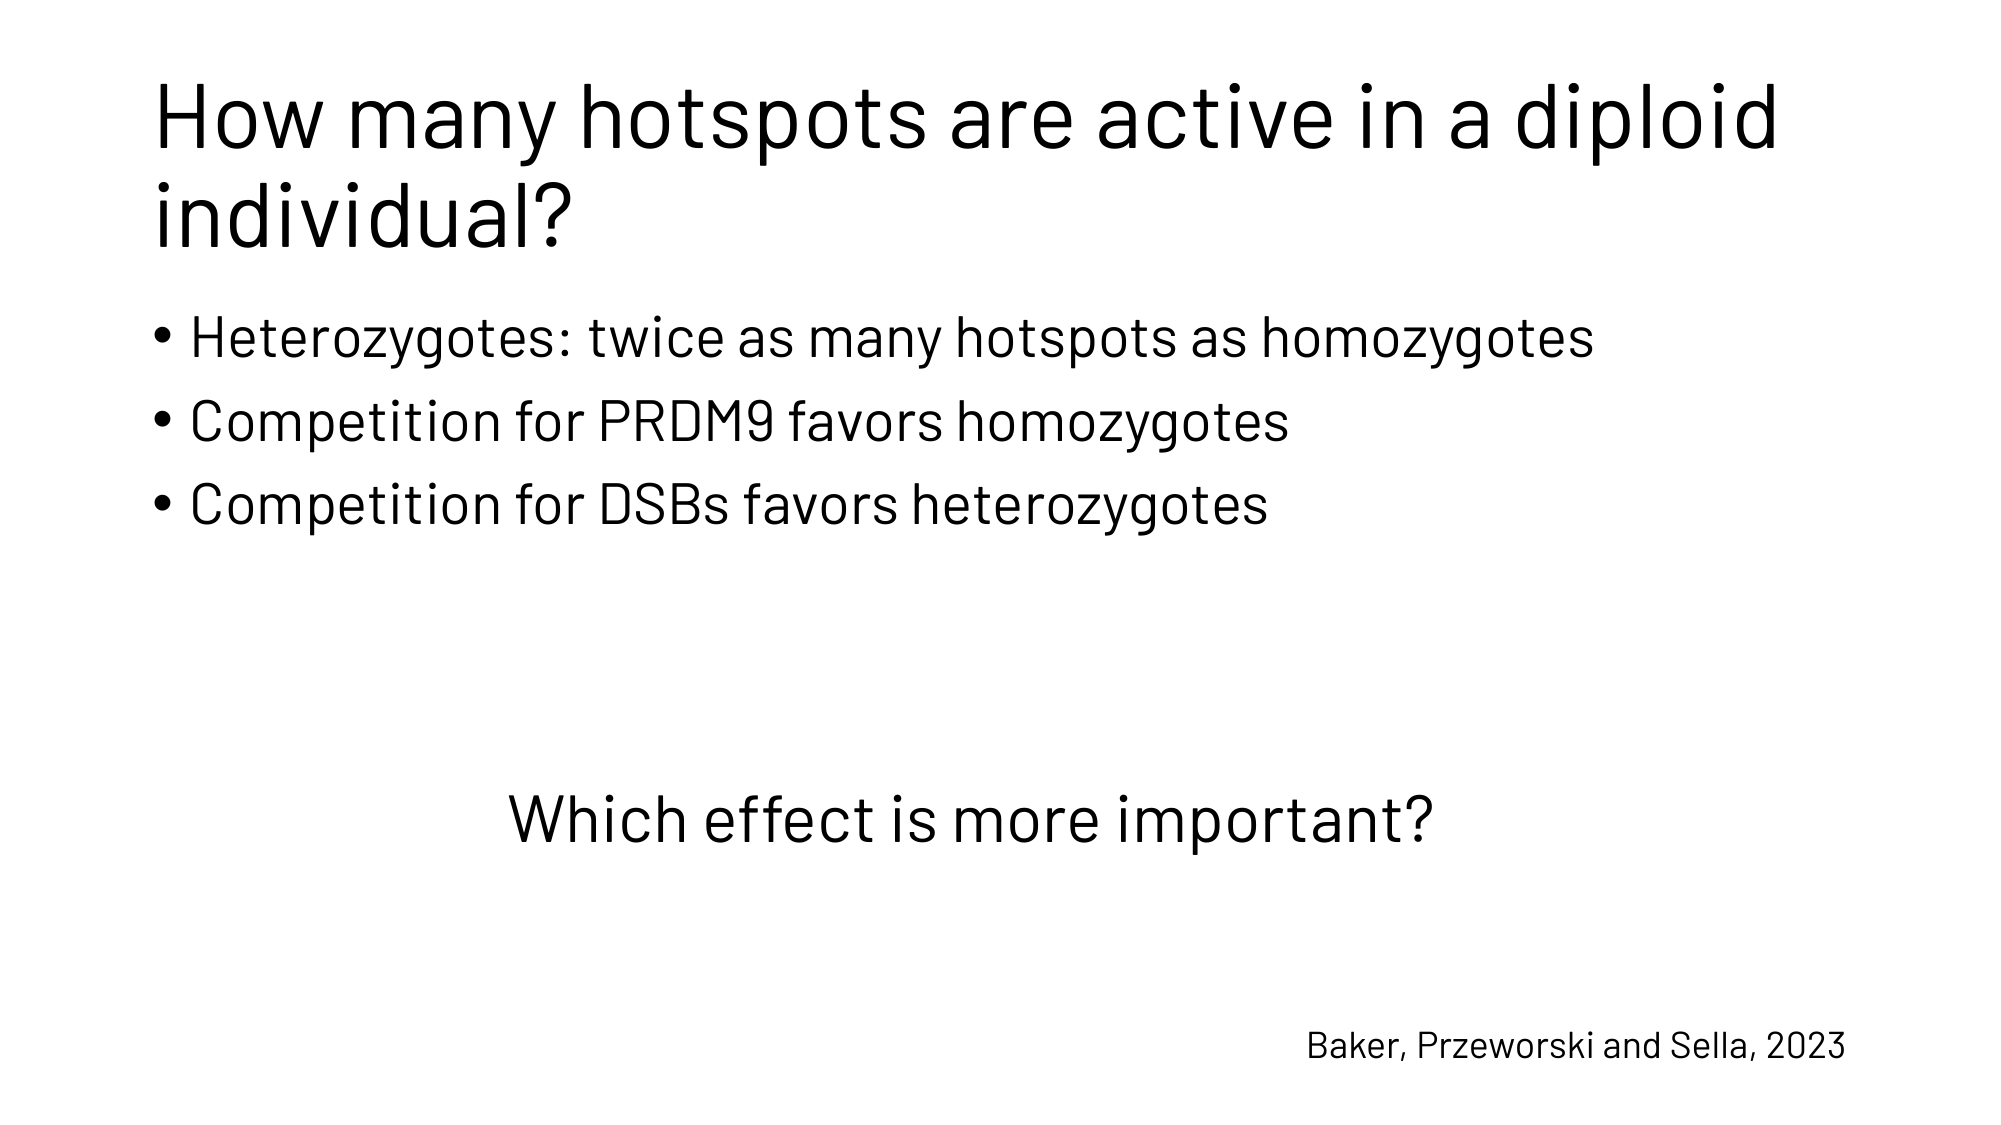

# How many hotspots are active in a diploid individual?
Heterozygotes: twice as many hotspots as homozygotes
Competition for PRDM9 favors homozygotes
Competition for DSBs favors heterozygotes
Which effect is more important?
Baker, Przeworski and Sella, 2023